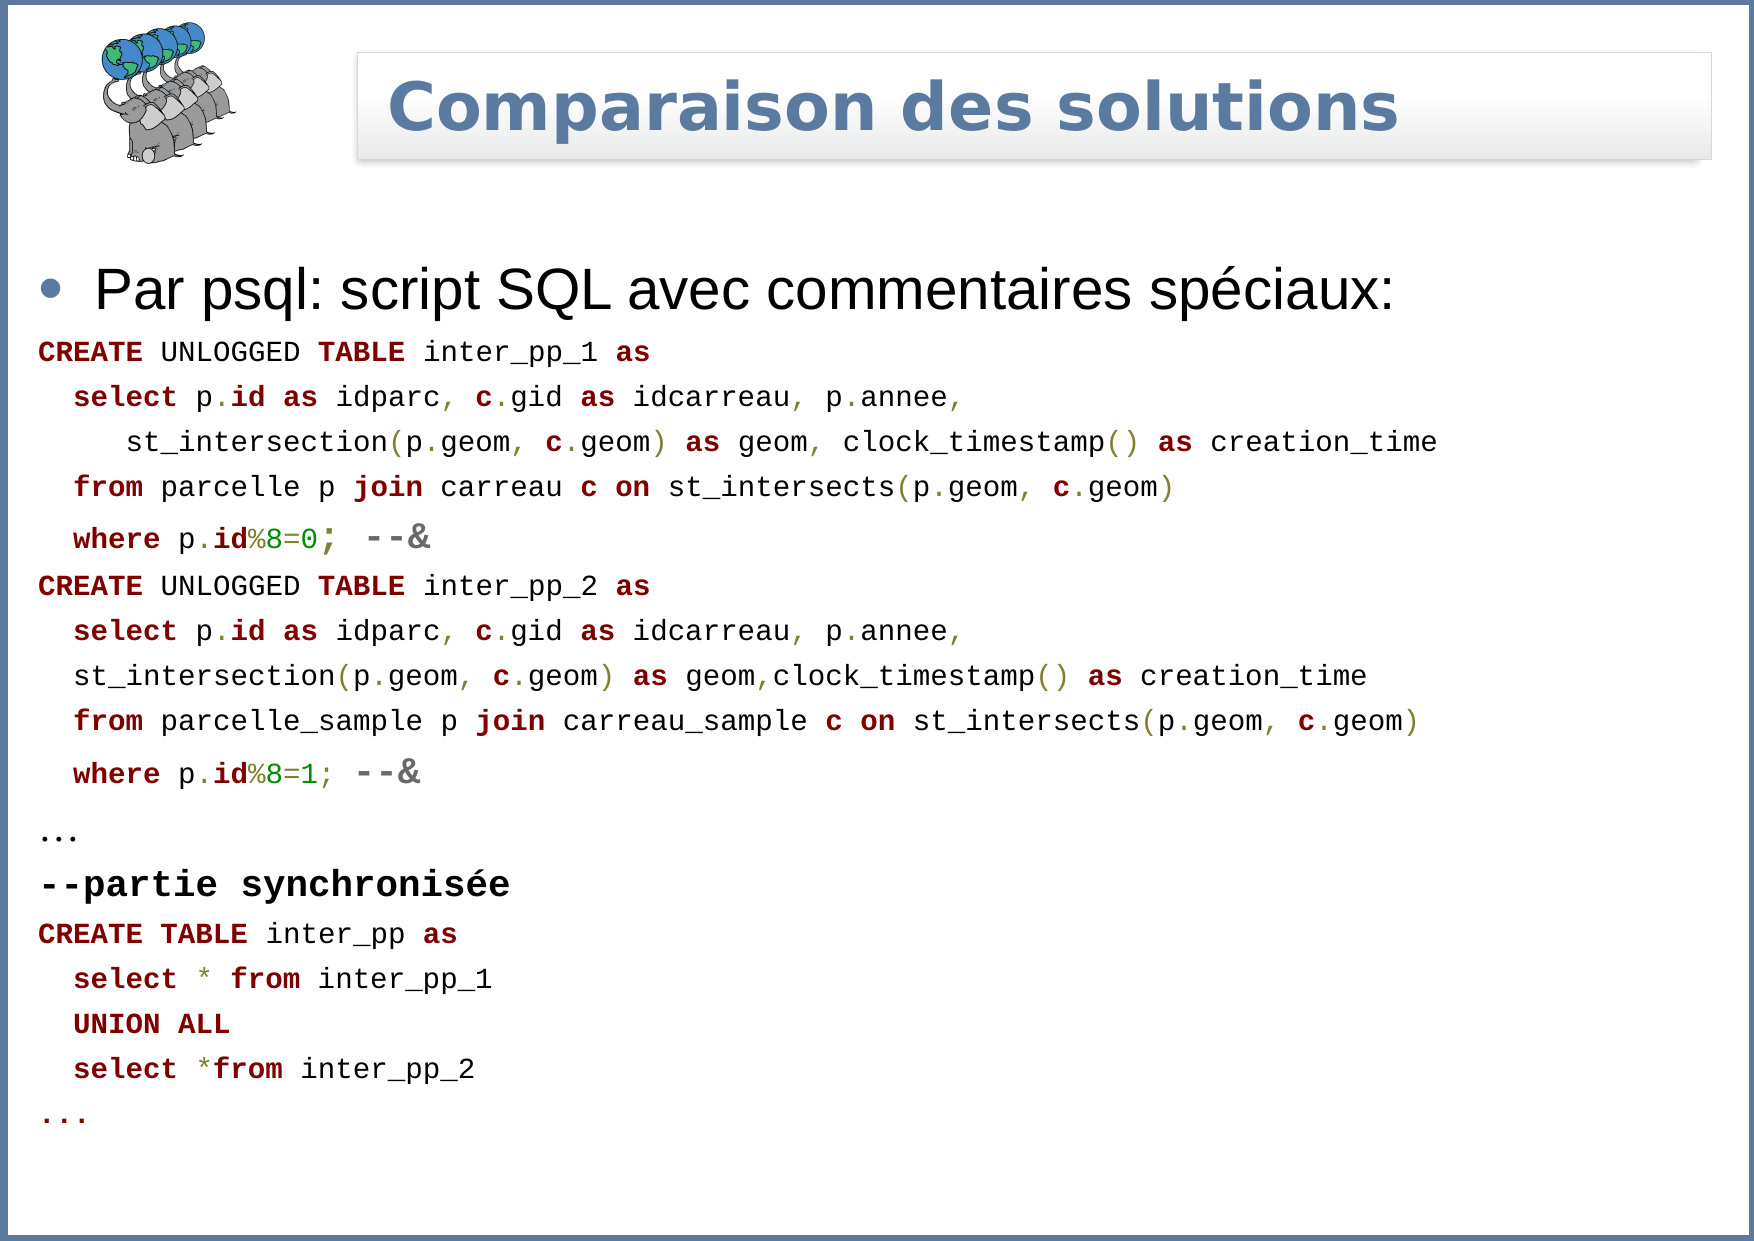

# Comparaison des solutions
Par psql: script SQL avec commentaires spéciaux:
CREATE UNLOGGED TABLE inter_pp_1 as
  select p.id as idparc, c.gid as idcarreau, p.annee,
     st_intersection(p.geom, c.geom) as geom, clock_timestamp() as creation_time
  from parcelle p join carreau c on st_intersects(p.geom, c.geom)
  where p.id%8=0; --&
CREATE UNLOGGED TABLE inter_pp_2 as
  select p.id as idparc, c.gid as idcarreau, p.annee,
  st_intersection(p.geom, c.geom) as geom,clock_timestamp() as creation_time
  from parcelle_sample p join carreau_sample c on st_intersects(p.geom, c.geom)
  where p.id%8=1; --&
…
--partie synchronisée
CREATE TABLE inter_pp as
  select * from inter_pp_1
  UNION ALL
  select *from inter_pp_2
...